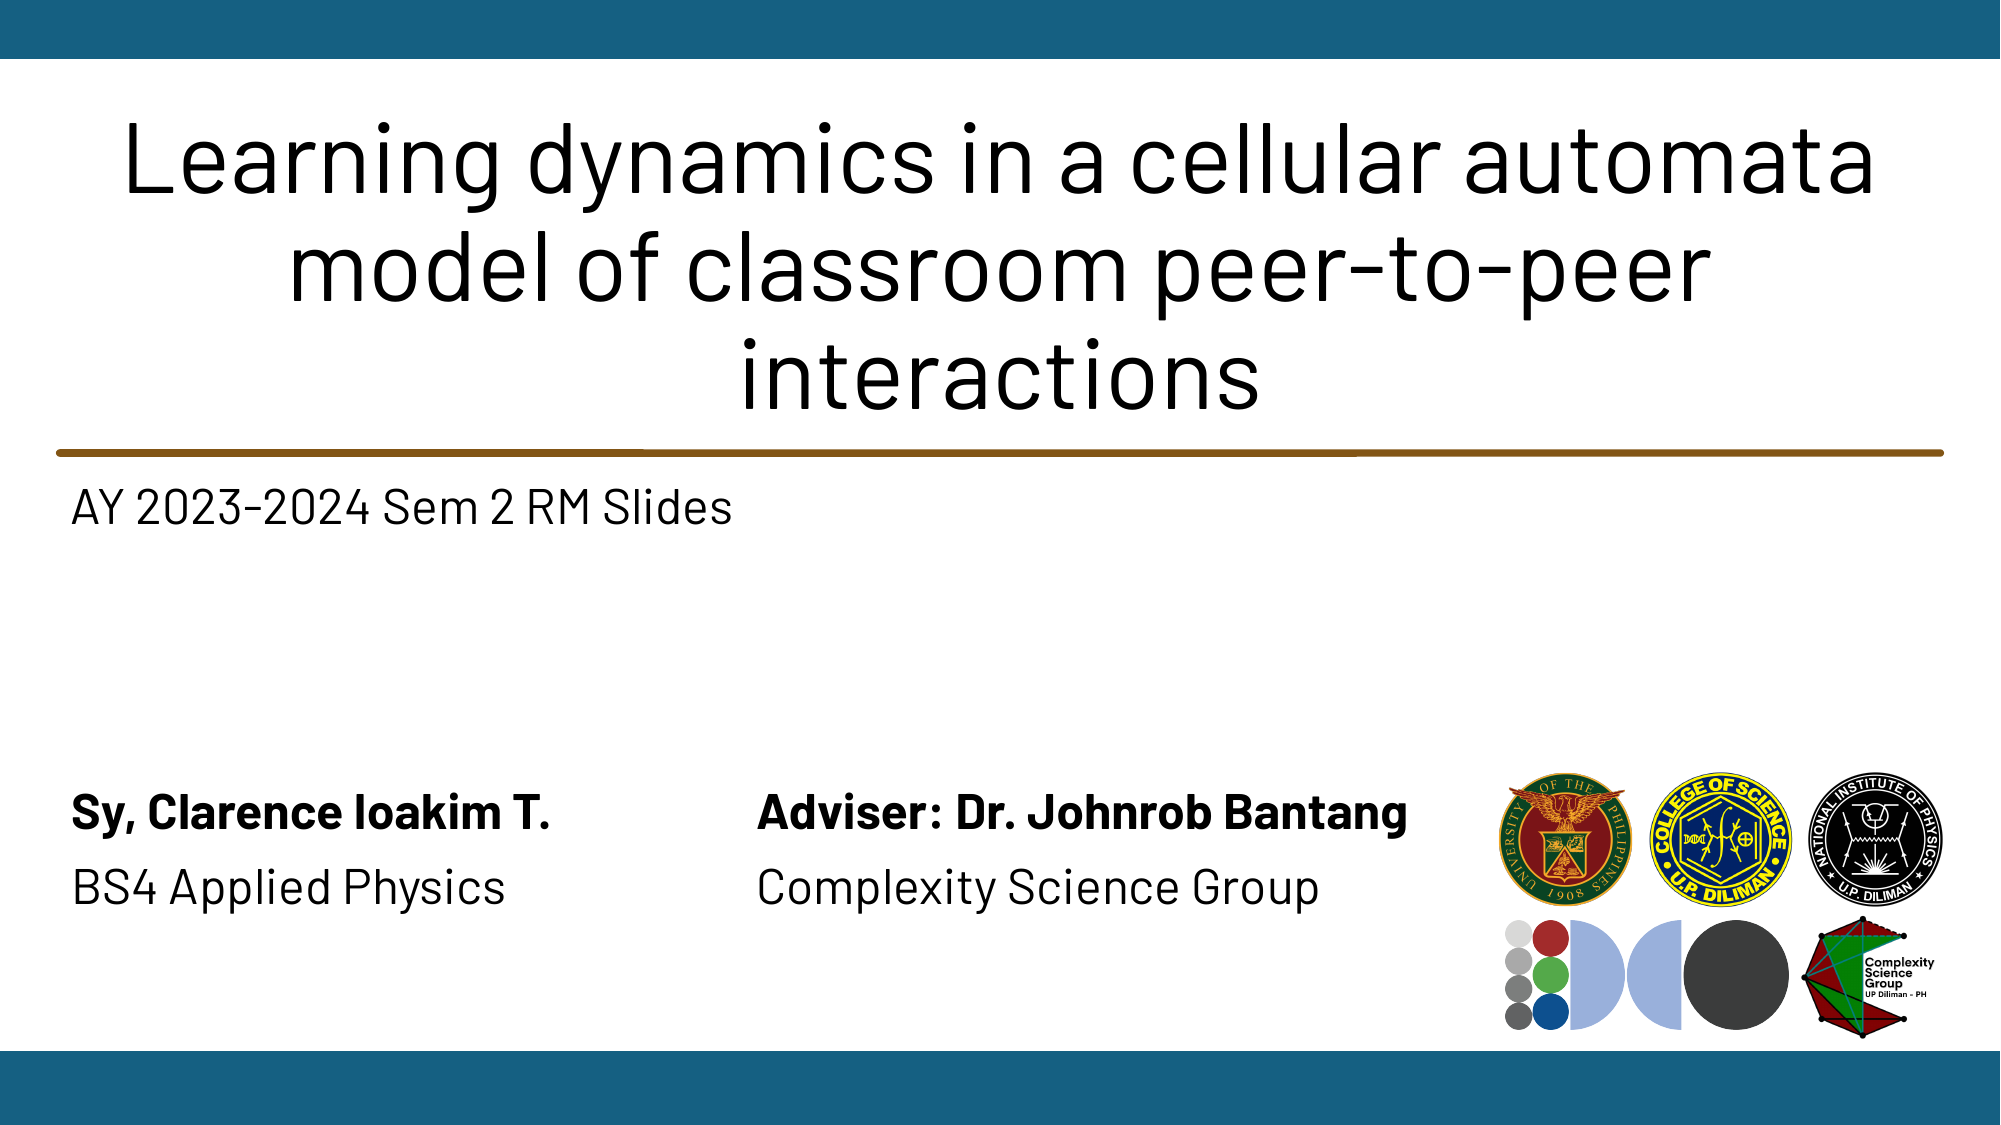

# Learning dynamics in a cellular automata model of classroom peer-to-peer interactions
AY 2023-2024 Sem 2 RM Slides

Sy, Clarence Ioakim T.
BS4 Applied Physics

Adviser: Dr. Johnrob Bantang
Complexity Science Group